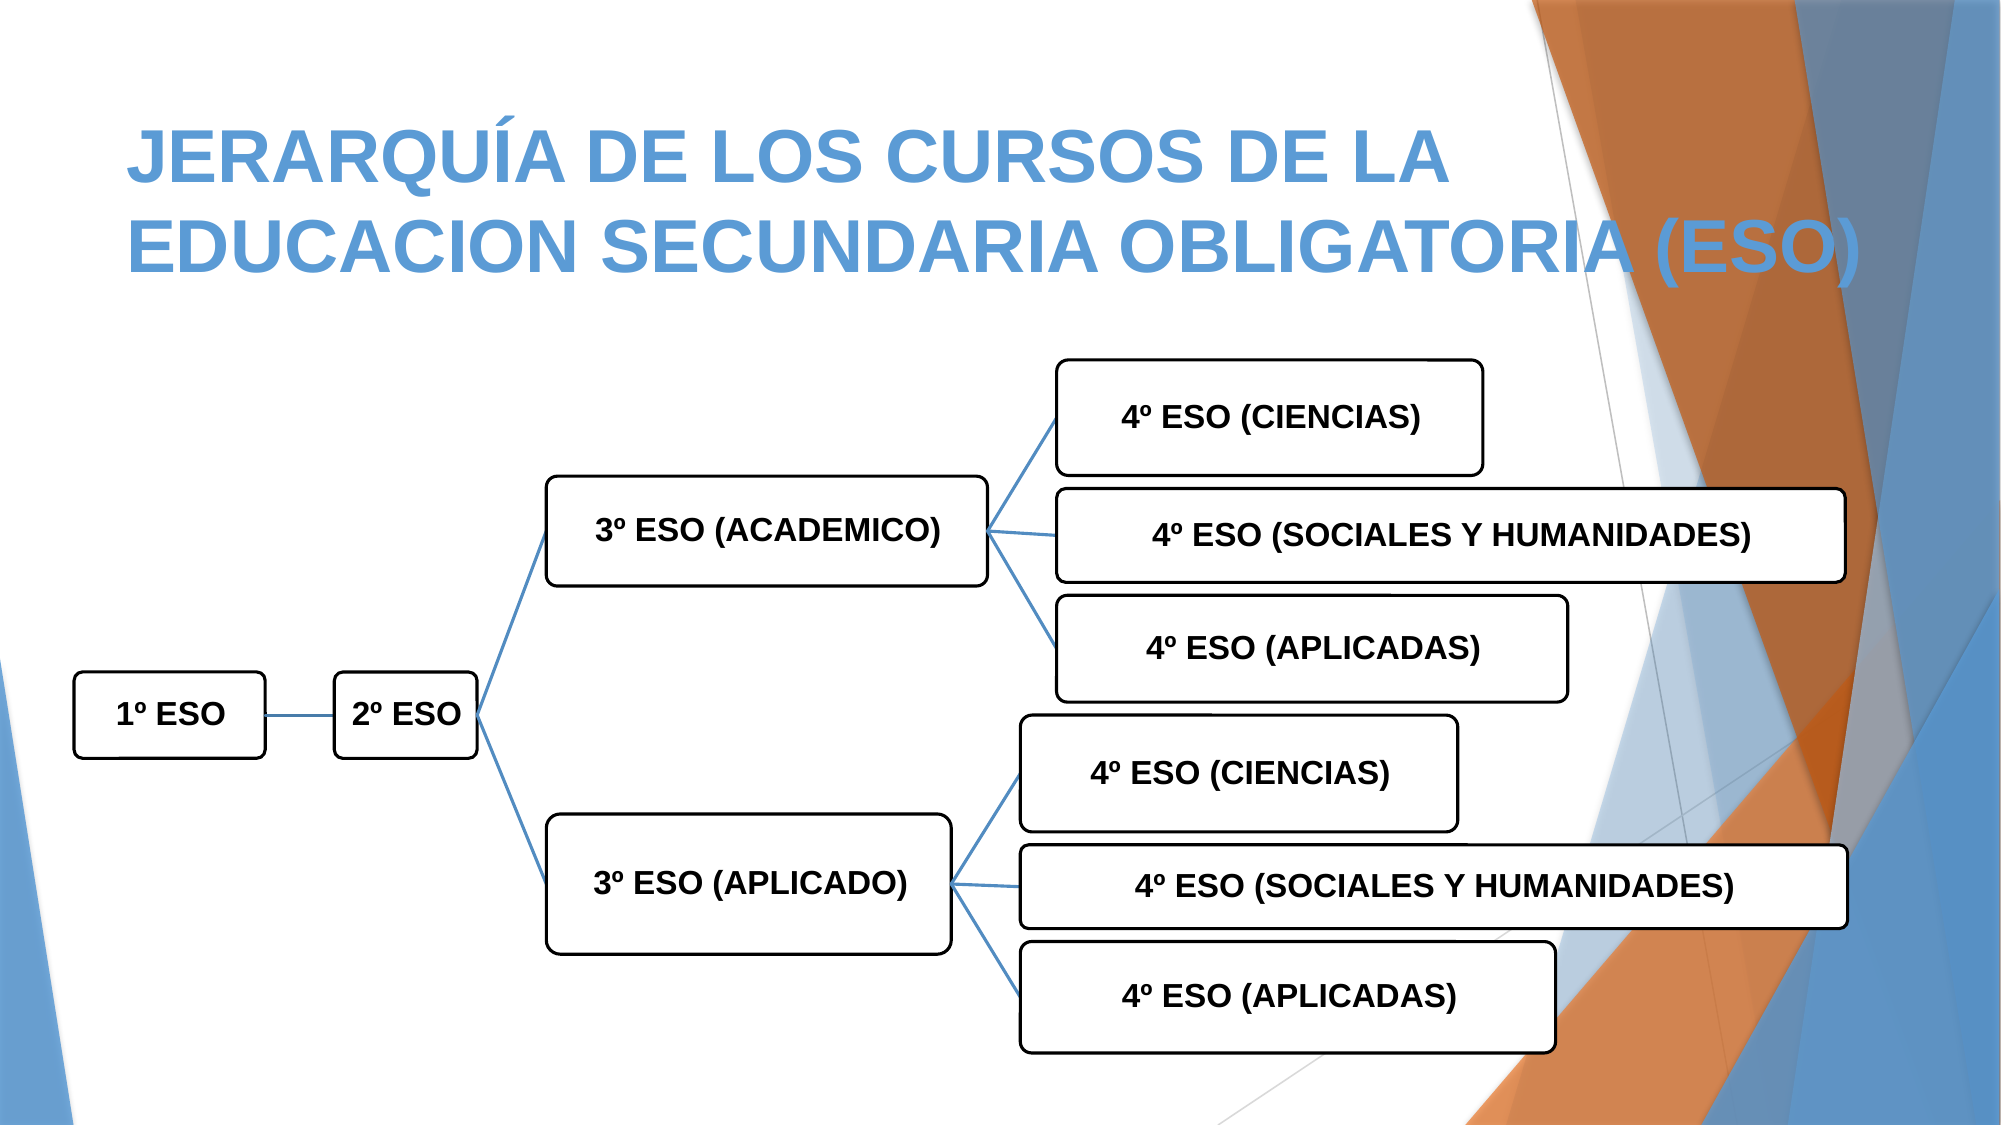

# JERARQUÍA DE LOS CURSOS DE LA EDUCACION SECUNDARIA OBLIGATORIA (ESO)
1º ESO

2º ESO

3º ESO (ACADEMICO)

4º ESO (CIENCIAS)

4º ESO (SOCIALES Y HUMANIDADES)

4º ESO (APLICADAS)

3º ESO (APLICADO)

4º ESO (CIENCIAS)

4º ESO (SOCIALES Y HUMANIDADES)

4º ESO (APLICADAS)
5